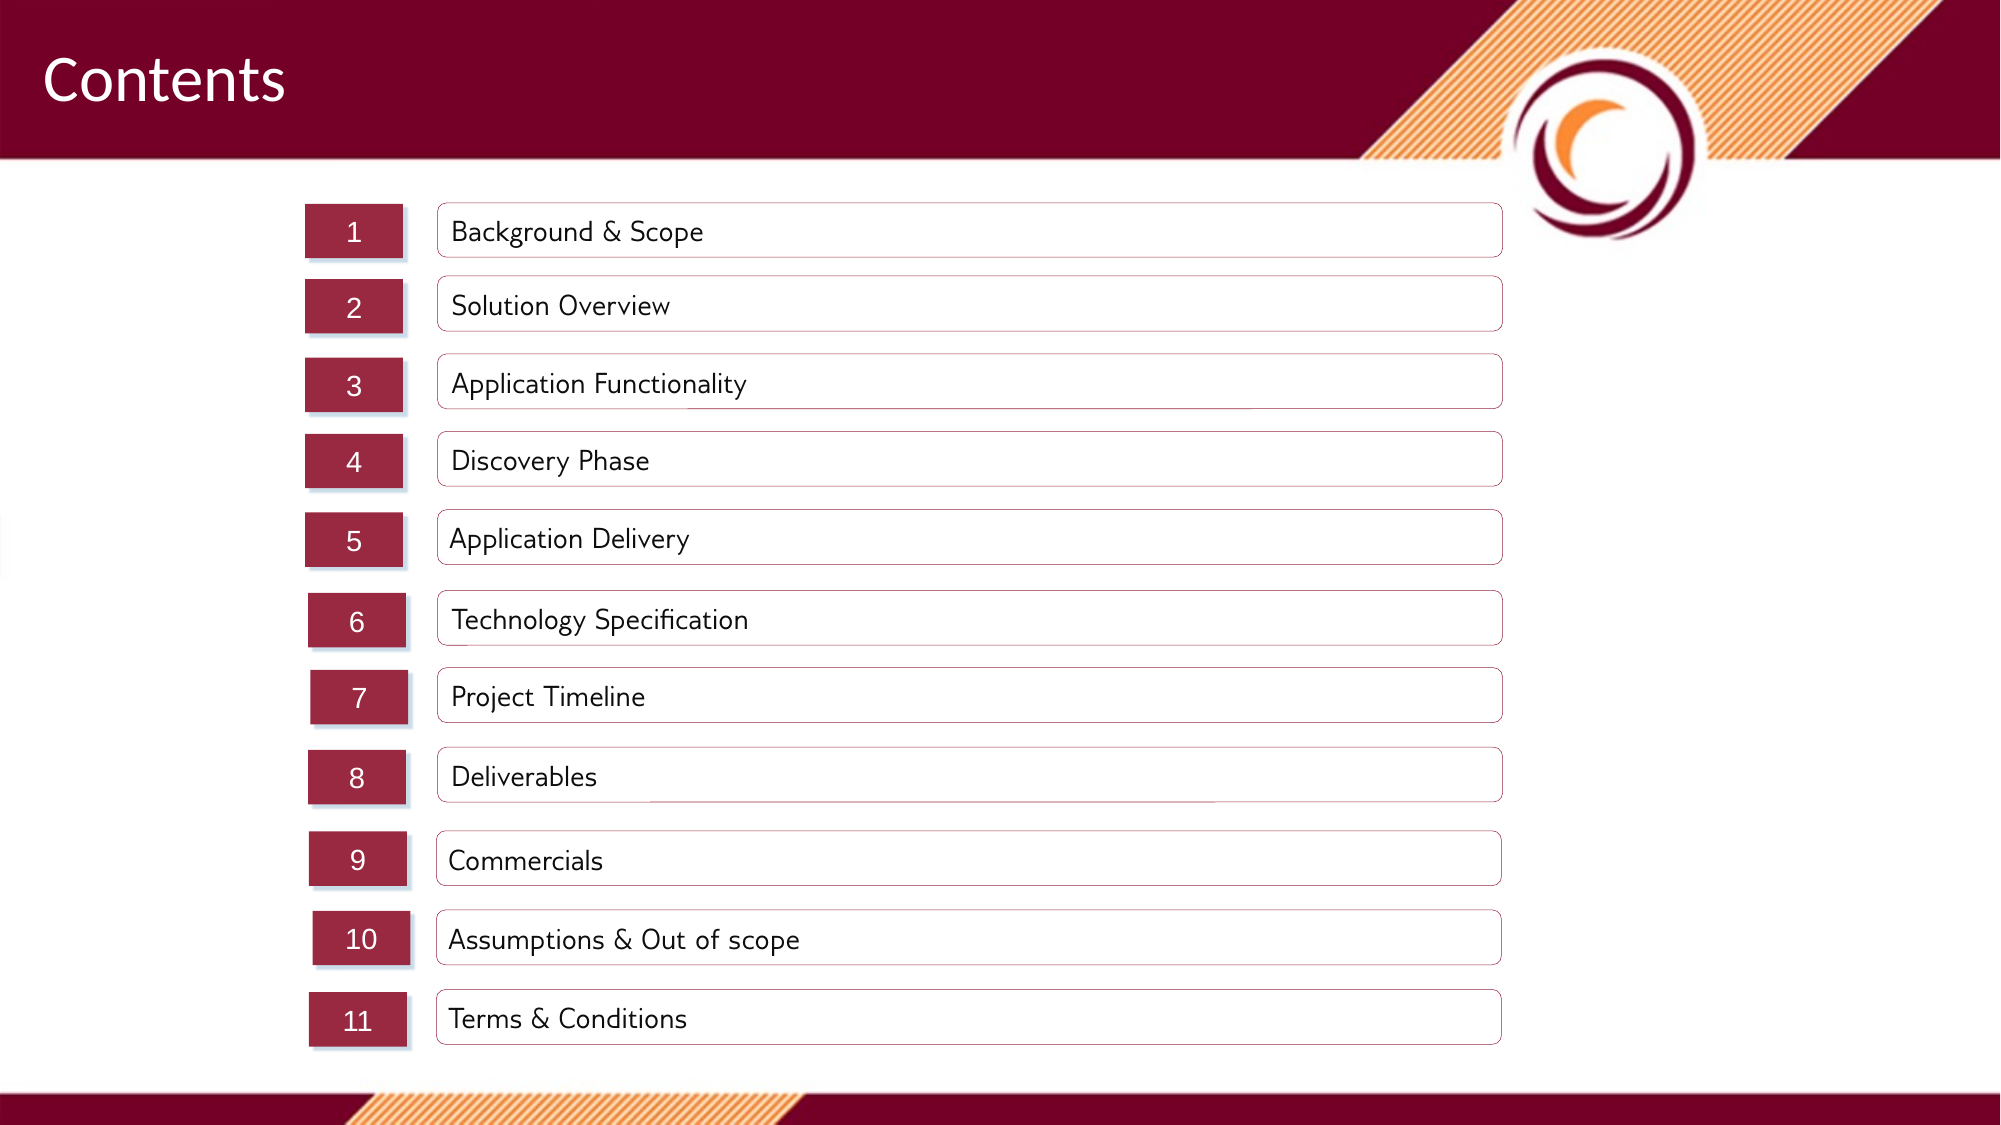

Contents

Background & Scope

1

Solution Overview

2

Application Functionality

3

Discovery Phase

4

Application Delivery

5

Technology Specification

6

Project Timeline

7

Deliverables

8

Commercials

9

Assumptions & Out of scope

10

Terms & Conditions

11